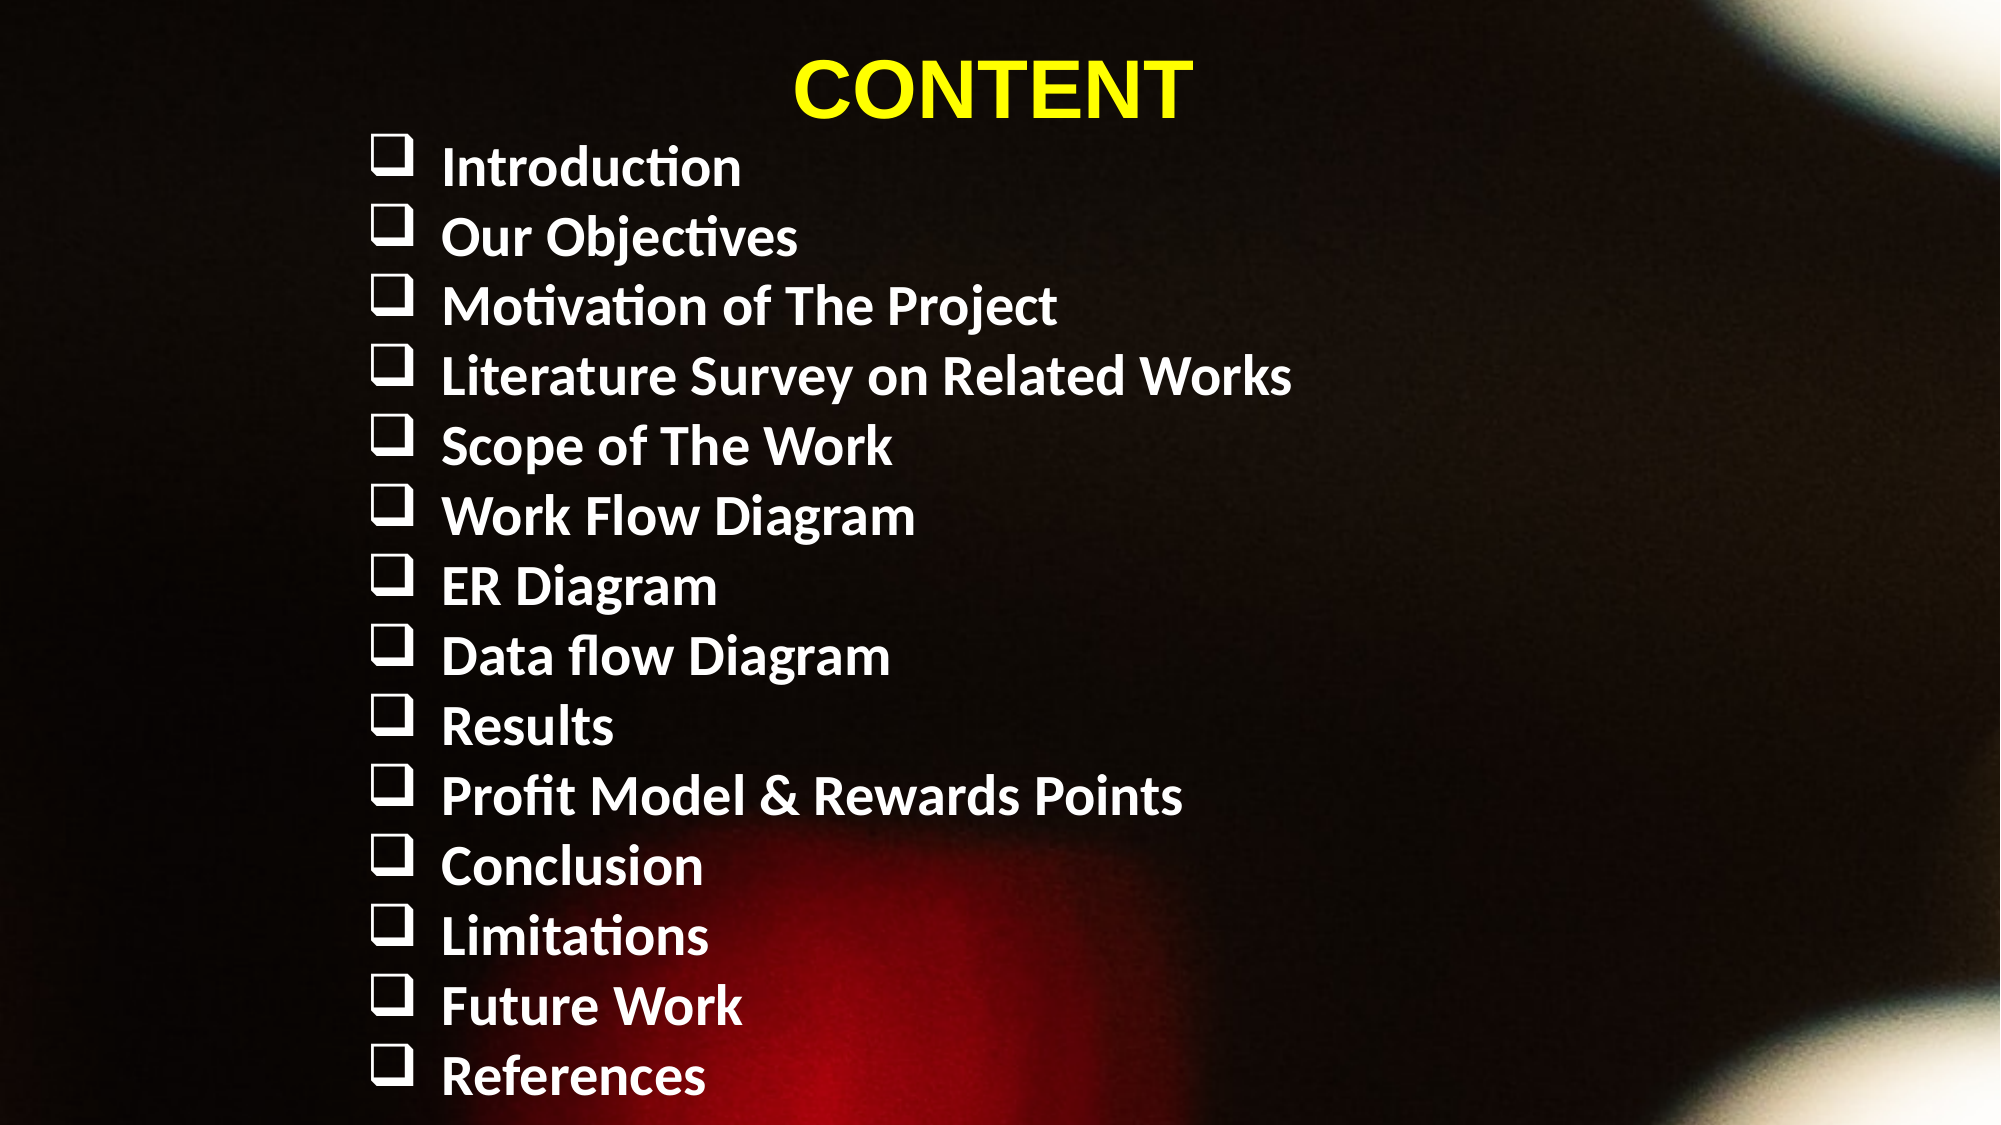

CONTENT
Introduction
Our Objectives
Motivation of The Project
Literature Survey on Related Works
Scope of The Work
Work Flow Diagram
ER Diagram
Data flow Diagram
Results
Profit Model & Rewards Points
Conclusion
Limitations
Future Work
References